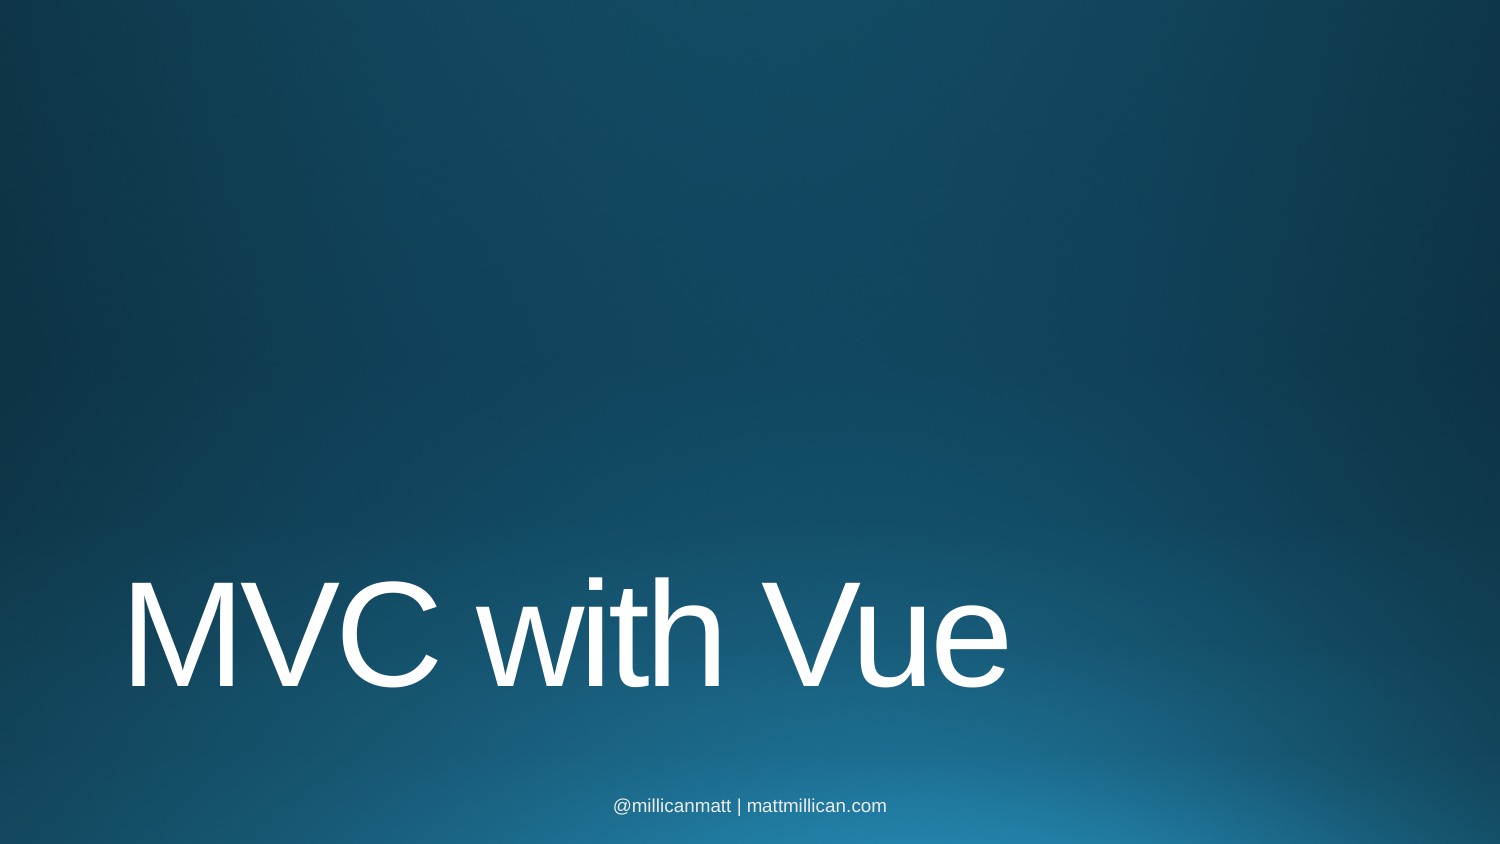

# MVC with Vue
@millicanmatt | mattmillican.com